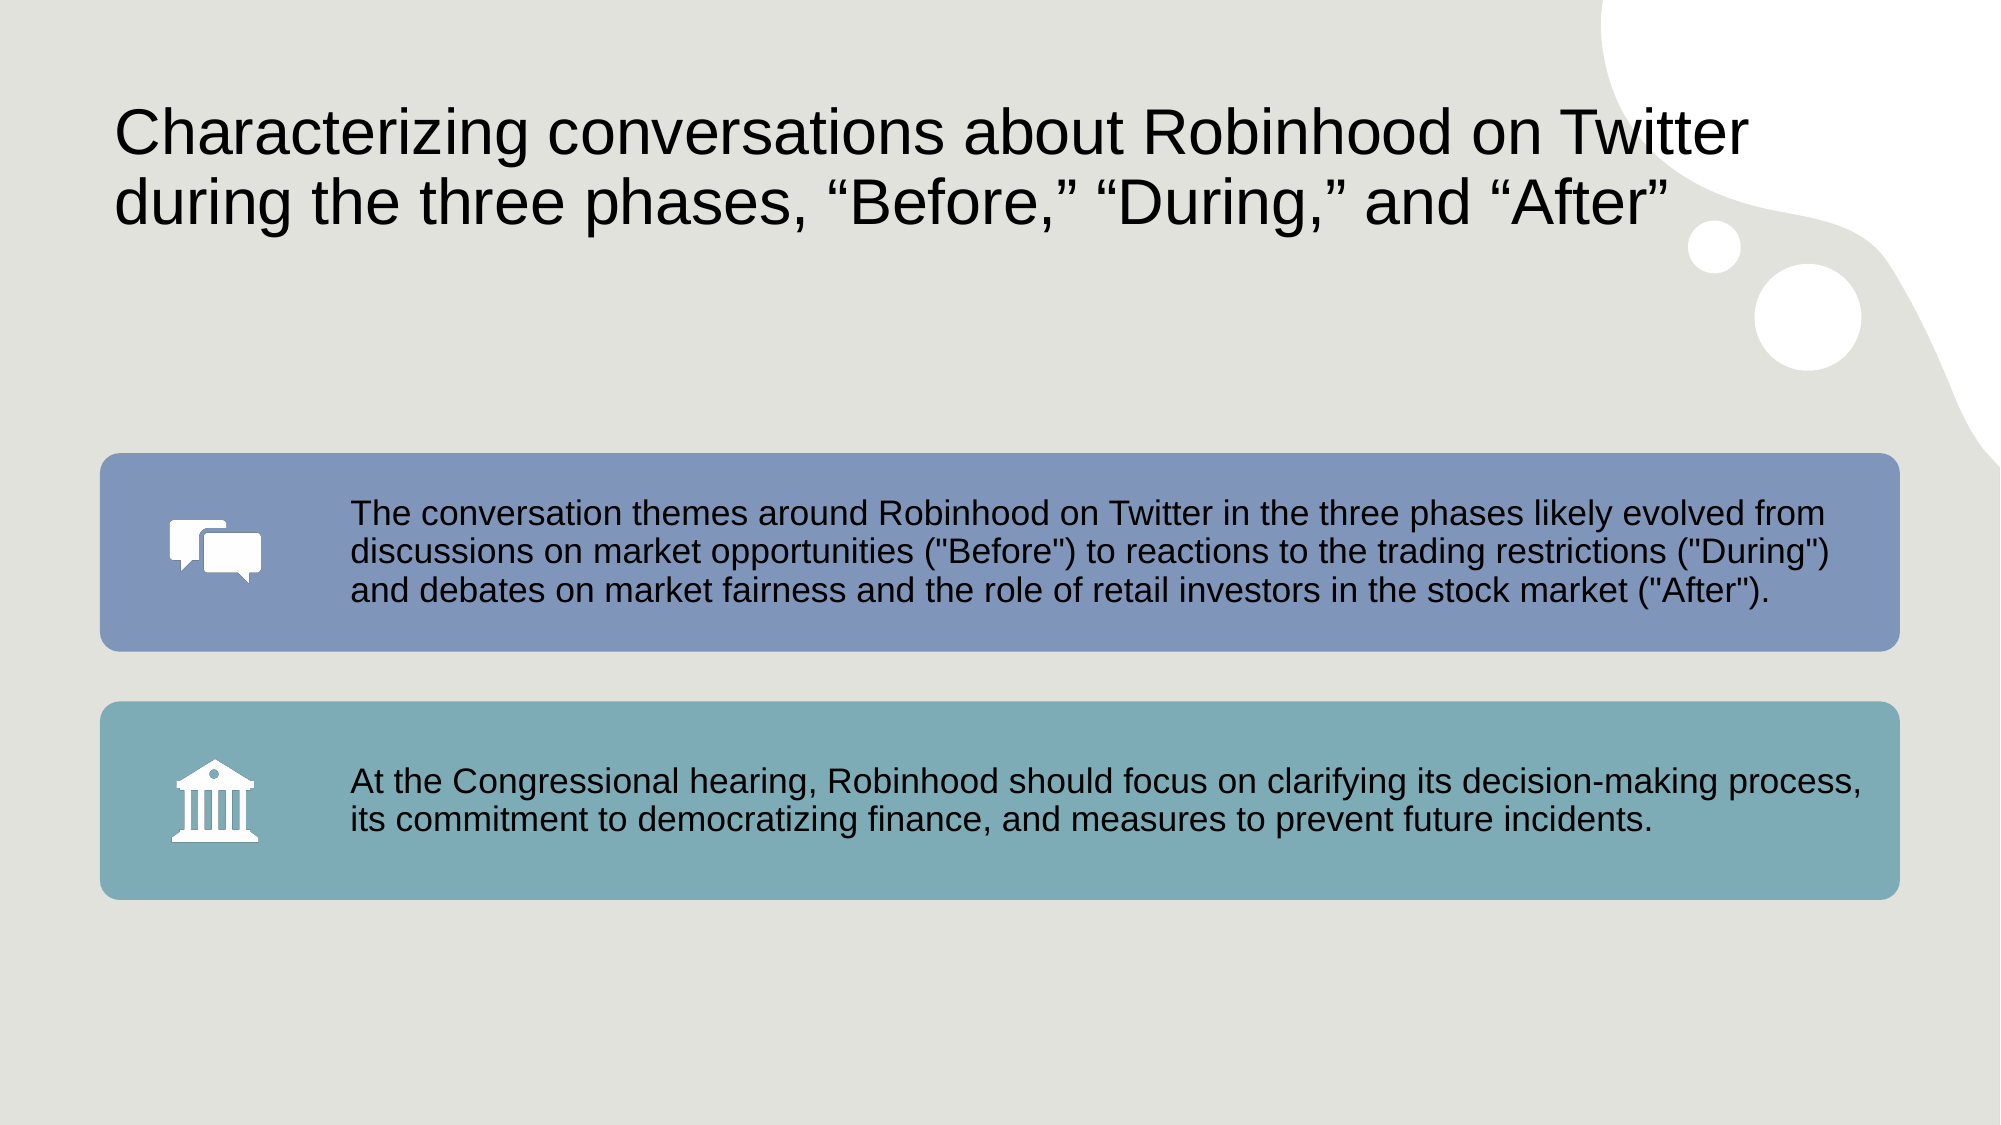

# Characterizing conversations about Robinhood on Twitter during the three phases, “Before,” “During,” and “After”

The conversation themes around Robinhood on Twitter in the three phases likely evolved from discussions on market opportunities ("Before") to reactions to the trading restrictions ("During") and debates on market fairness and the role of retail investors in the stock market ("After").
At the Congressional hearing, Robinhood should focus on clarifying its decision-making process, its commitment to democratizing finance, and measures to prevent future incidents.